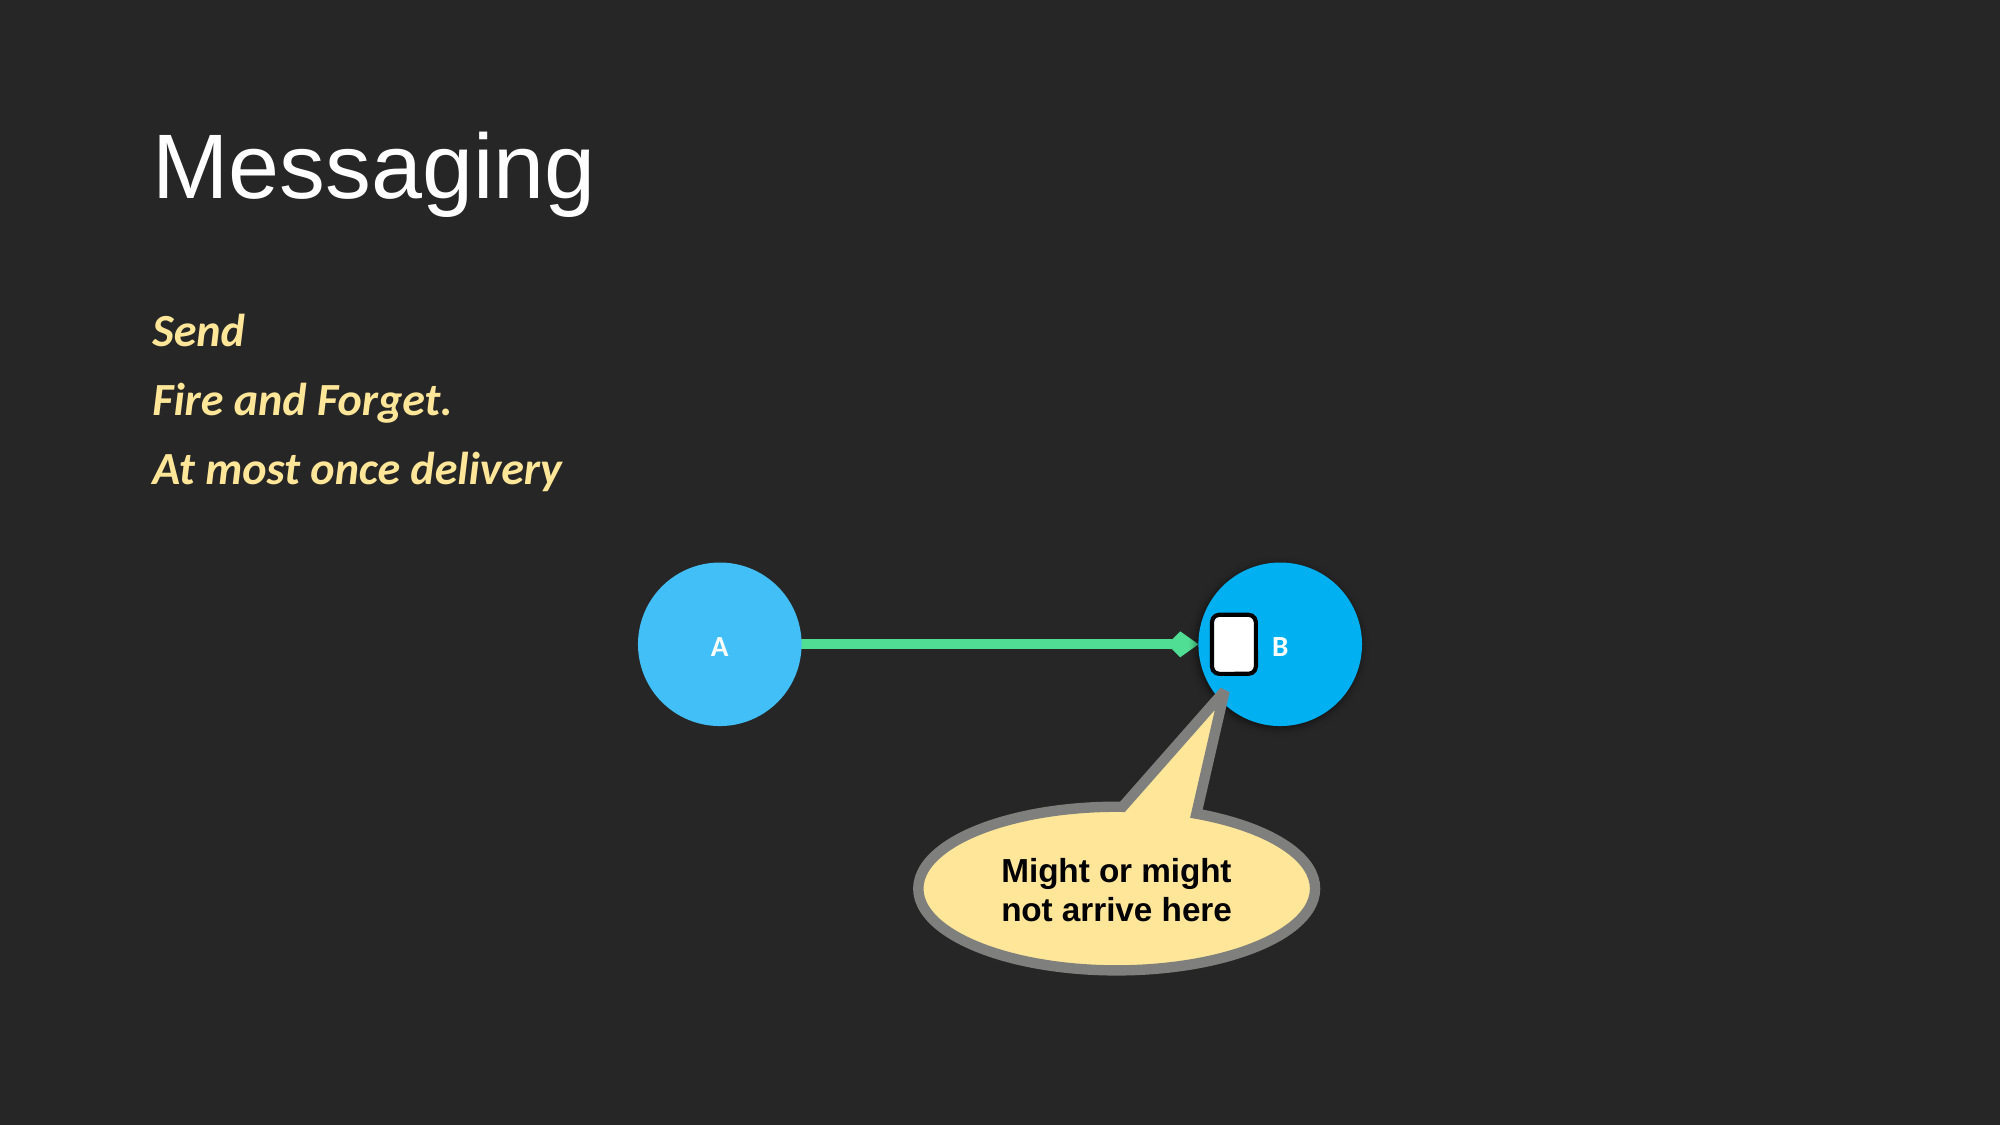

# Messaging
Send
Fire and Forget.
At most once delivery
A
B

Might or might not arrive here